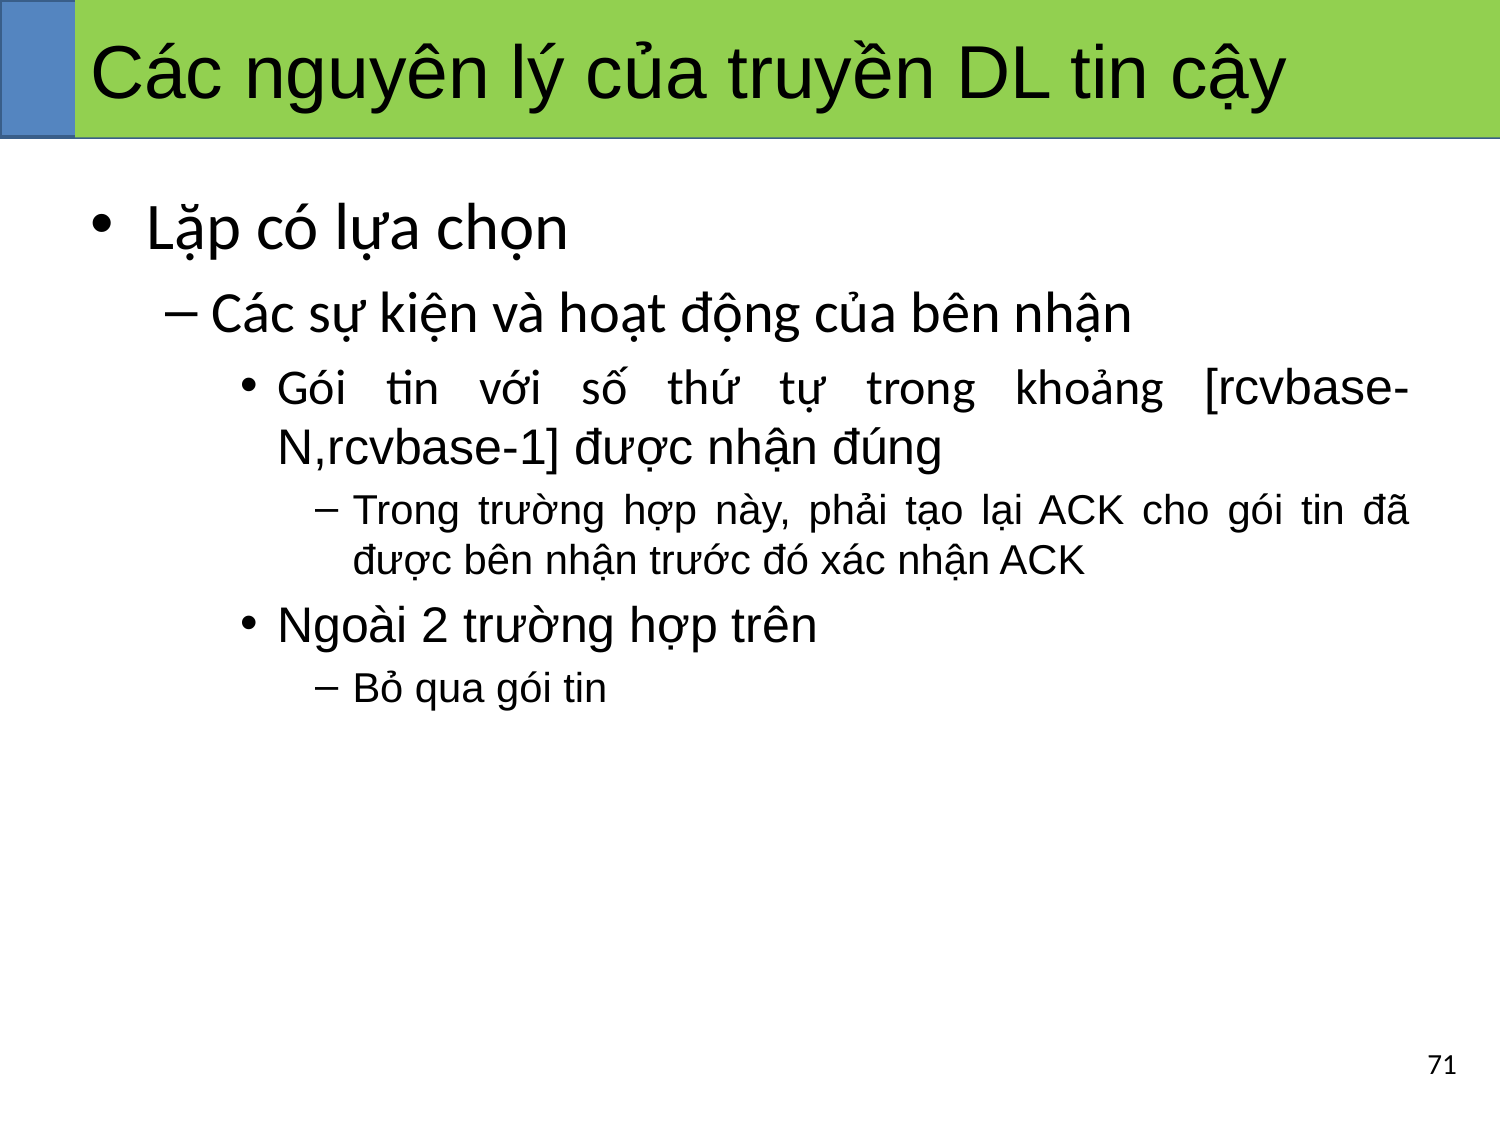

# Các nguyên lý của truyền DL tin cậy
Lặp có lựa chọn
Các sự kiện và hoạt động của bên nhận
Gói tin với số thứ tự trong khoảng [rcvbase-N,rcvbase-1] được nhận đúng
Trong trường hợp này, phải tạo lại ACK cho gói tin đã được bên nhận trước đó xác nhận ACK
Ngoài 2 trường hợp trên
Bỏ qua gói tin
71